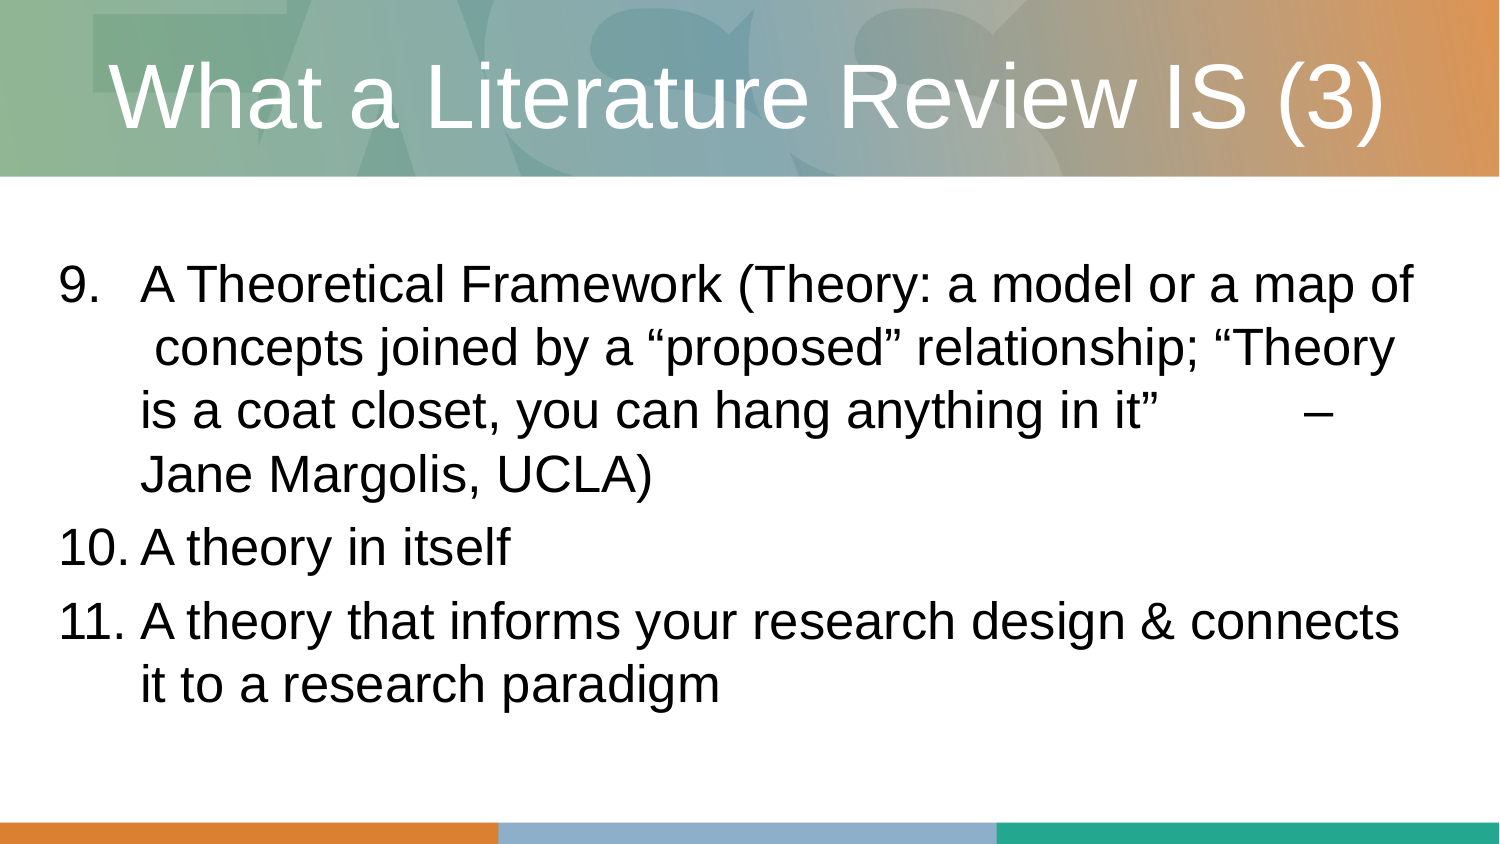

# What a Literature Review IS (3)

A Theoretical Framework (Theory: a model or a map of  concepts joined by a “proposed” relationship; “Theory is a coat closet, you can hang anything in it” 								–Jane Margolis, UCLA)
A theory in itself
A theory that informs your research design & connects it to a research paradigm